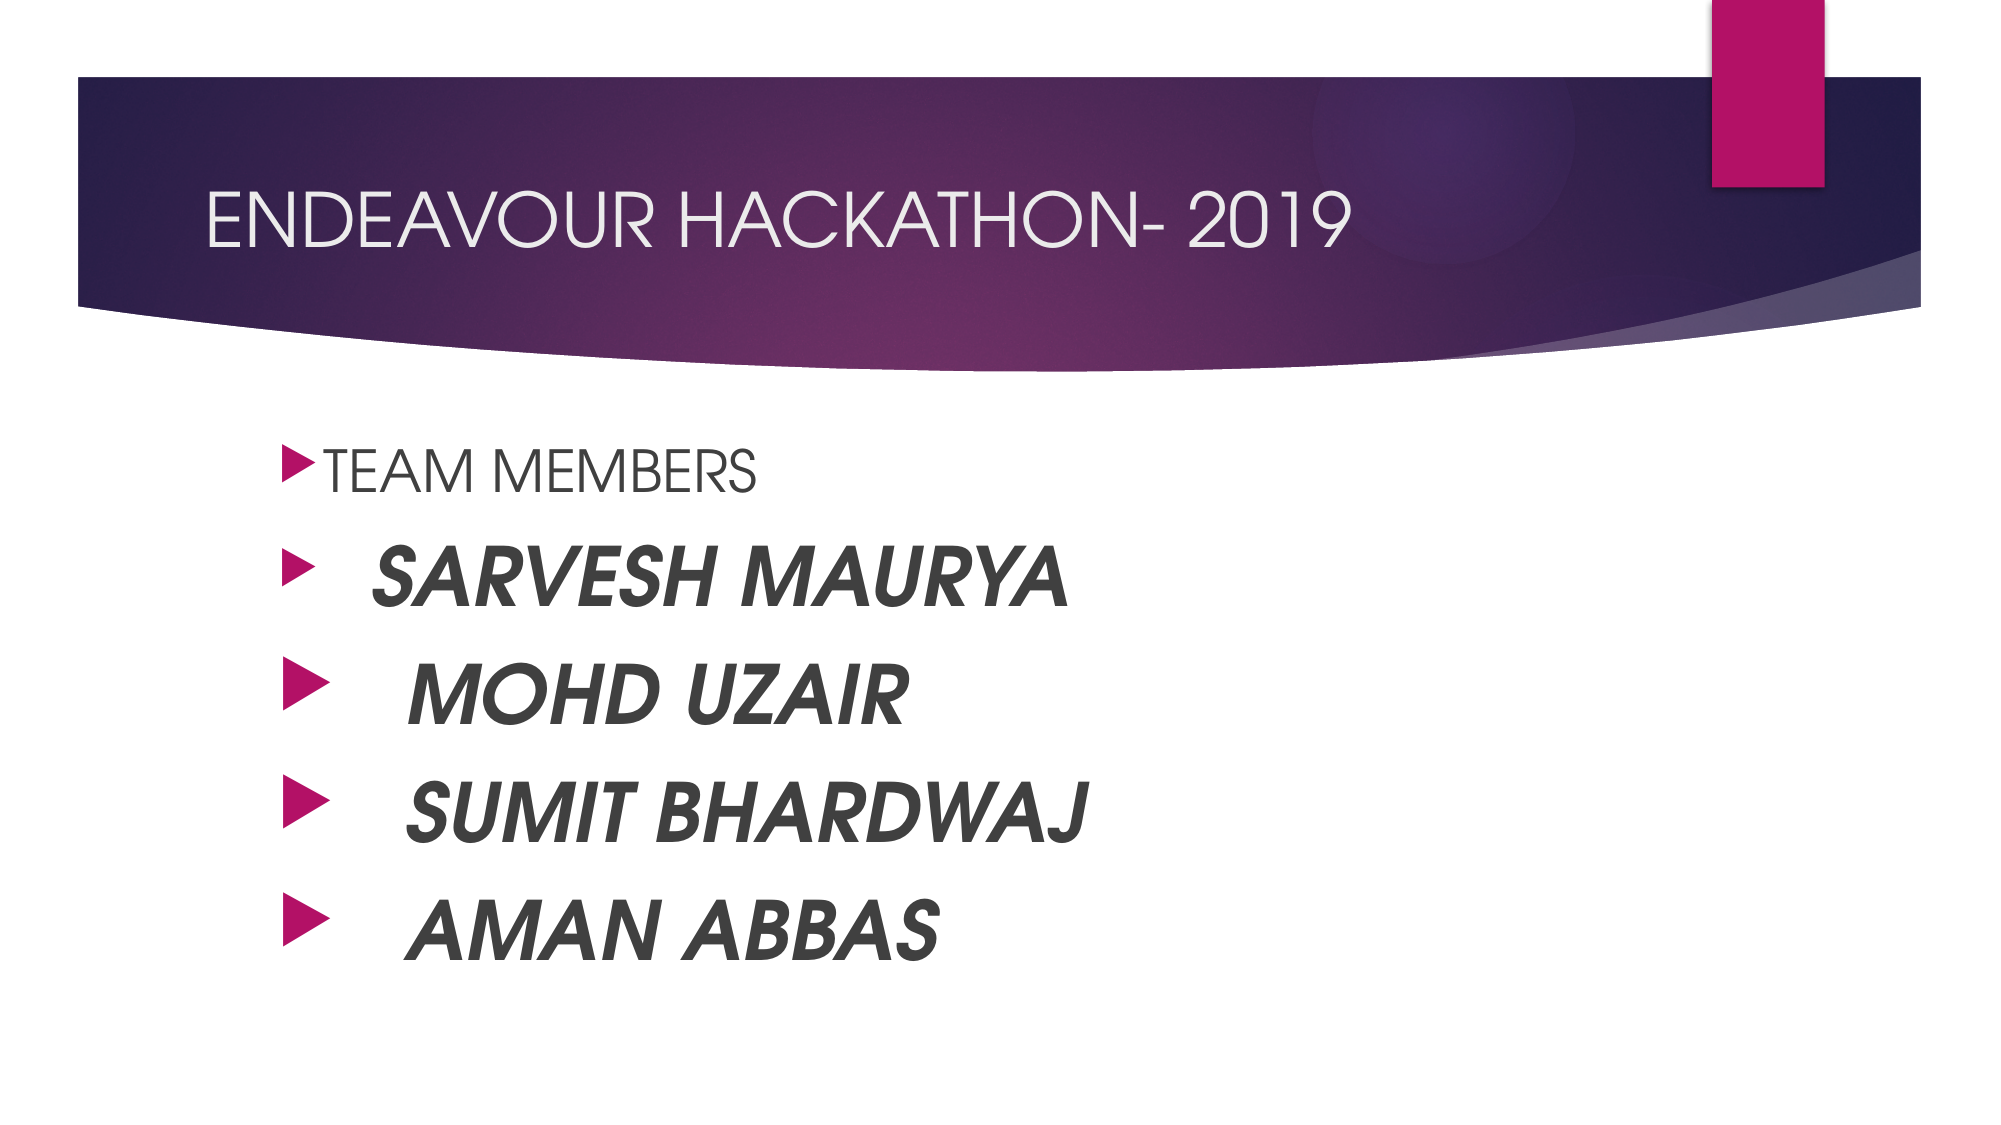

# ENDEAVOUR HACKATHON- 2019
TEAM MEMBERS
   SARVESH MAURYA
   MOHD UZAIR
   SUMIT BHARDWAJ
   AMAN ABBAS